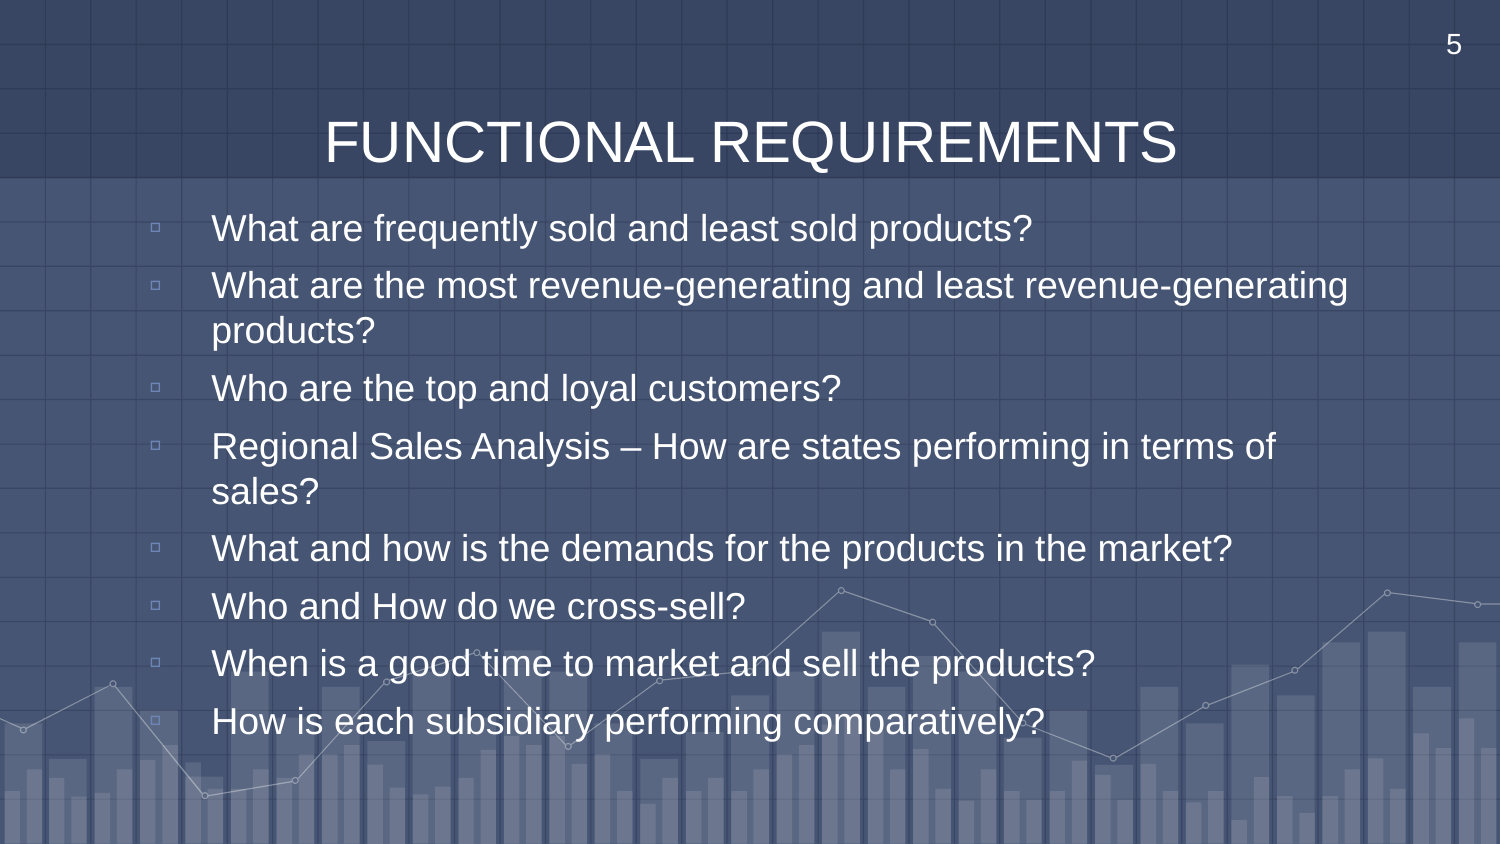

5
# FUNCTIONAL REQUIREMENTS
What are frequently sold and least sold products?
What are the most revenue-generating and least revenue-generating products?
Who are the top and loyal customers?
Regional Sales Analysis – How are states performing in terms of sales?
What and how is the demands for the products in the market?
Who and How do we cross-sell?
When is a good time to market and sell the products?
How is each subsidiary performing comparatively?